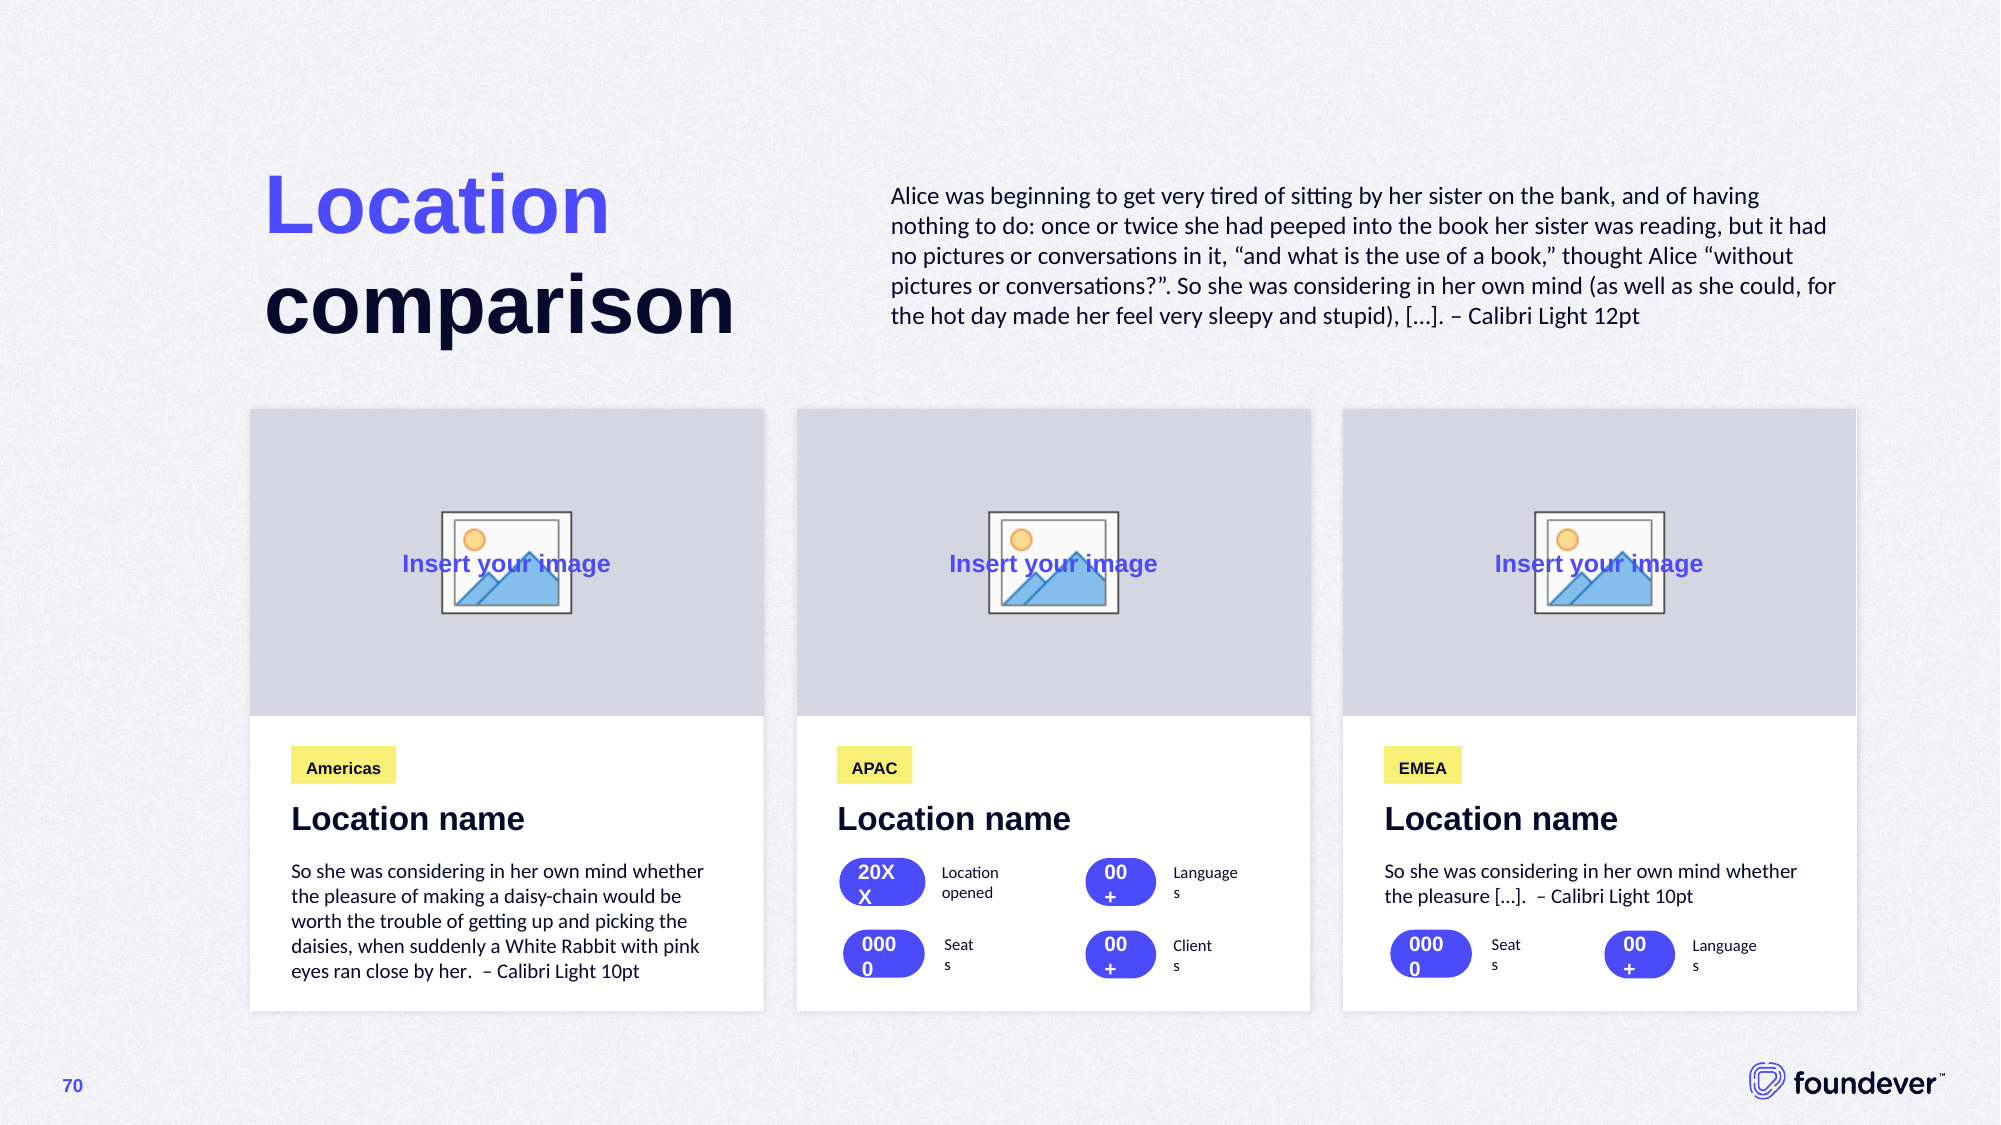

# Location comparison
Alice was beginning to get very tired of sitting by her sister on the bank, and of having nothing to do: once or twice she had peeped into the book her sister was reading, but it had no pictures or conversations in it, “and what is the use of a book,” thought Alice “without pictures or conversations?”. So she was considering in her own mind (as well as she could, for the hot day made her feel very sleepy and stupid), […]. – Calibri Light 12pt

Americas
APAC
EMEA
Location name
So she was considering in her own mind whether the pleasure of making a daisy-chain would be worth the trouble of getting up and picking the daisies, when suddenly a White Rabbit with pink eyes ran close by her.  – Calibri Light 10pt
Location name
Location name
So she was considering in her own mind whether the pleasure […].  – Calibri Light 10pt
00+
20XX
Location opened
Languages
0000
0000
00+
00+
Seats
Seats
Clients
Languages